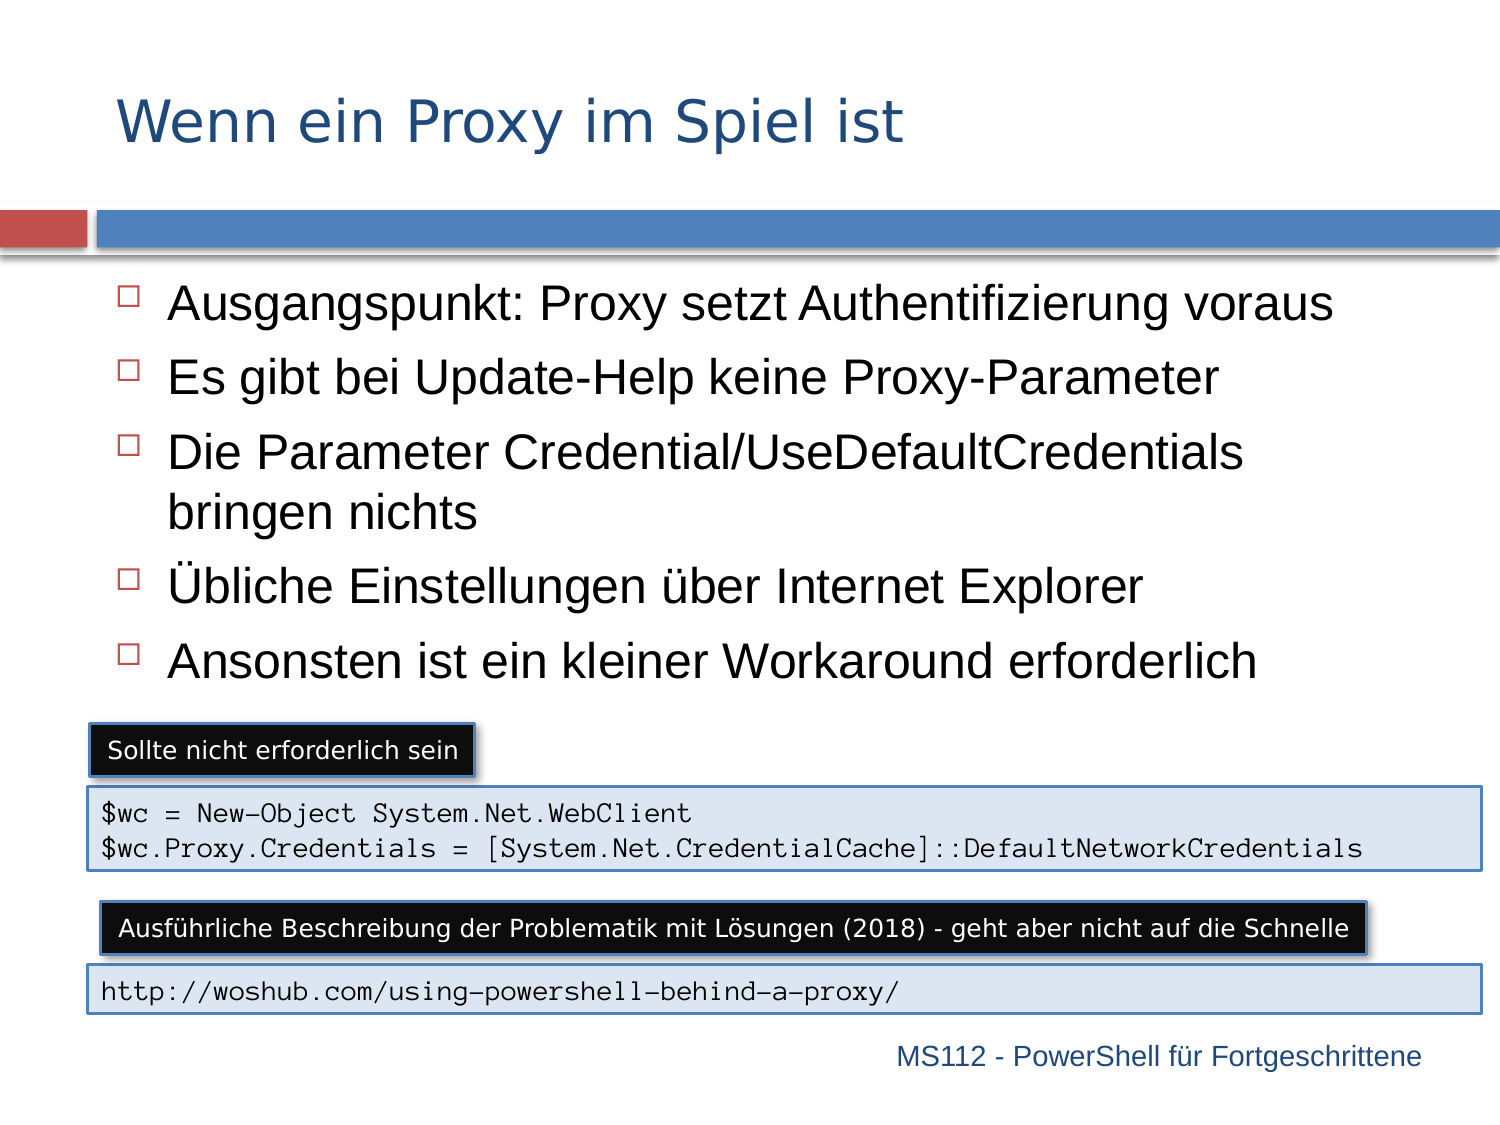

# Wenn ein Proxy im Spiel ist
Ausgangspunkt: Proxy setzt Authentifizierung voraus
Es gibt bei Update-Help keine Proxy-Parameter
Die Parameter Credential/UseDefaultCredentials bringen nichts
Übliche Einstellungen über Internet Explorer
Ansonsten ist ein kleiner Workaround erforderlich

Sollte nicht erforderlich sein
$wc = New-Object System.Net.WebClient
$wc.Proxy.Credentials = [System.Net.CredentialCache]::DefaultNetworkCredentials
Ausführliche Beschreibung der Problematik mit Lösungen (2018) - geht aber nicht auf die Schnelle
http://woshub.com/using-powershell-behind-a-proxy/
MS112 - PowerShell für Fortgeschrittene